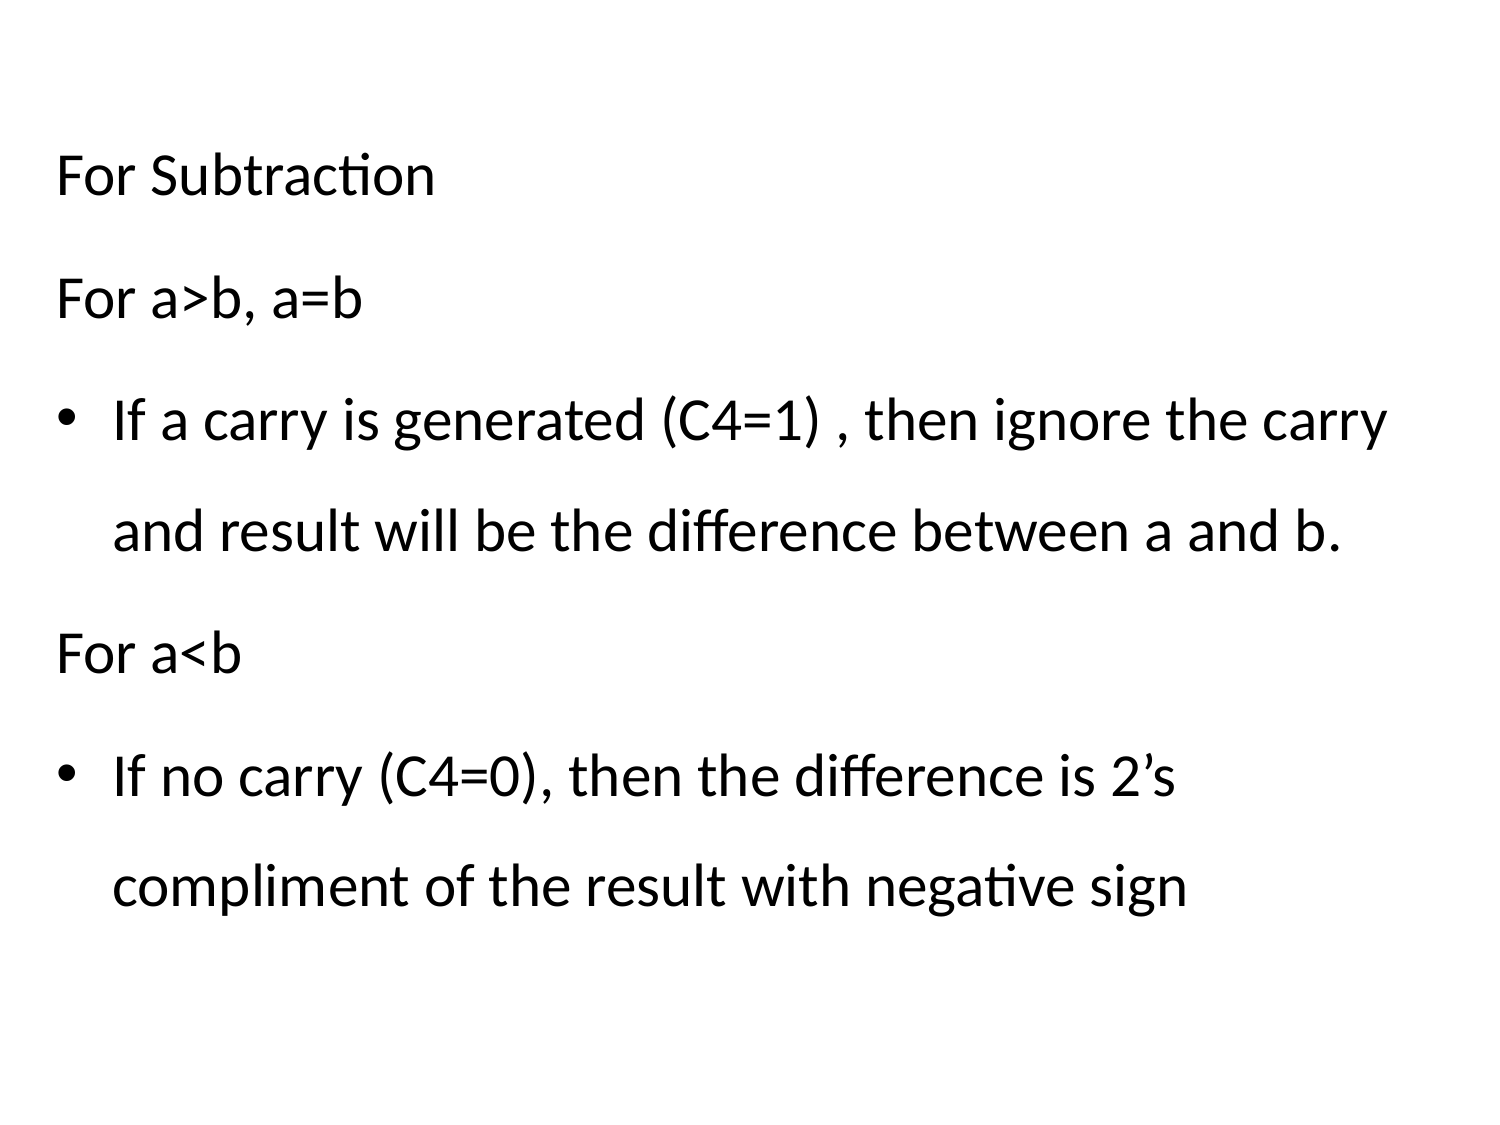

For Subtraction
For a>b, a=b
If a carry is generated (C4=1) , then ignore the carry and result will be the difference between a and b.
For a<b
If no carry (C4=0), then the difference is 2’s compliment of the result with negative sign